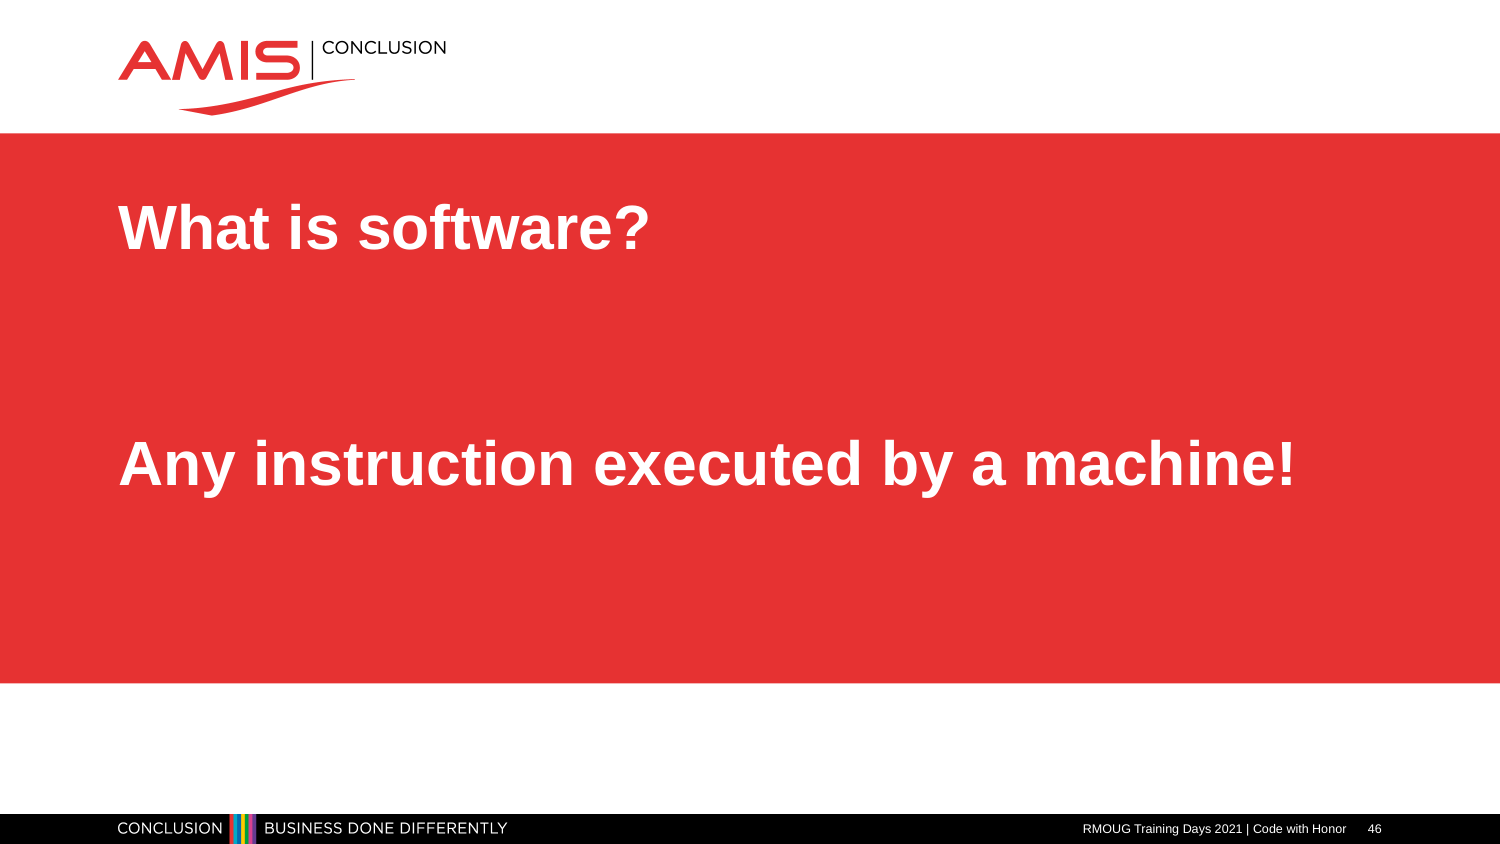

# What is software? Any instruction executed by a machine!
RMOUG Training Days 2021 | Code with Honor
46